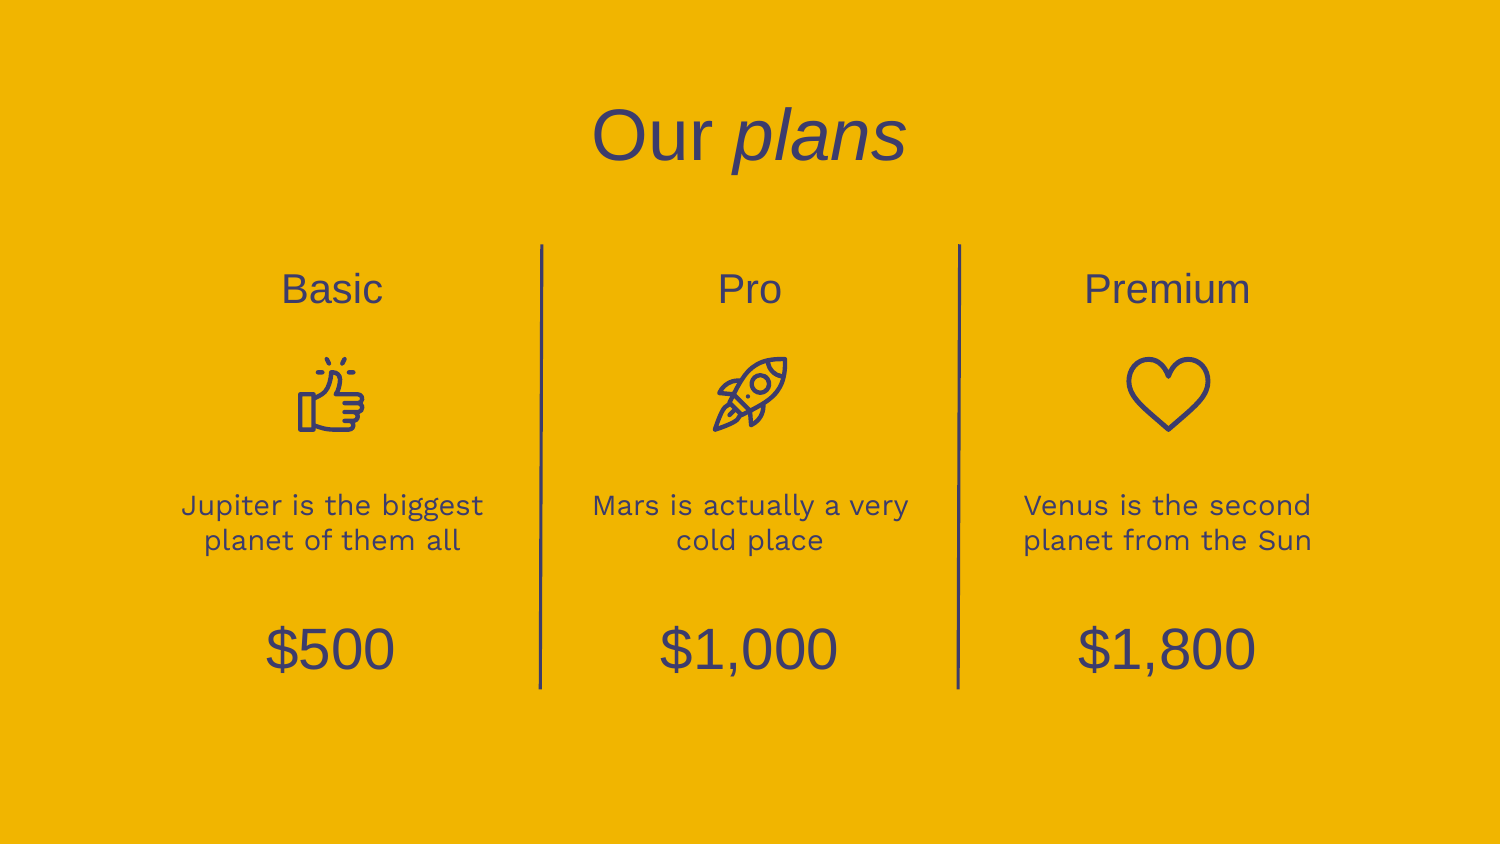

Our plans
Basic
Pro
Premium

Jupiter is the biggest planet of them all
Mars is actually a very cold place
Venus is the second planet from the Sun
# $500
$1,000
$1,800